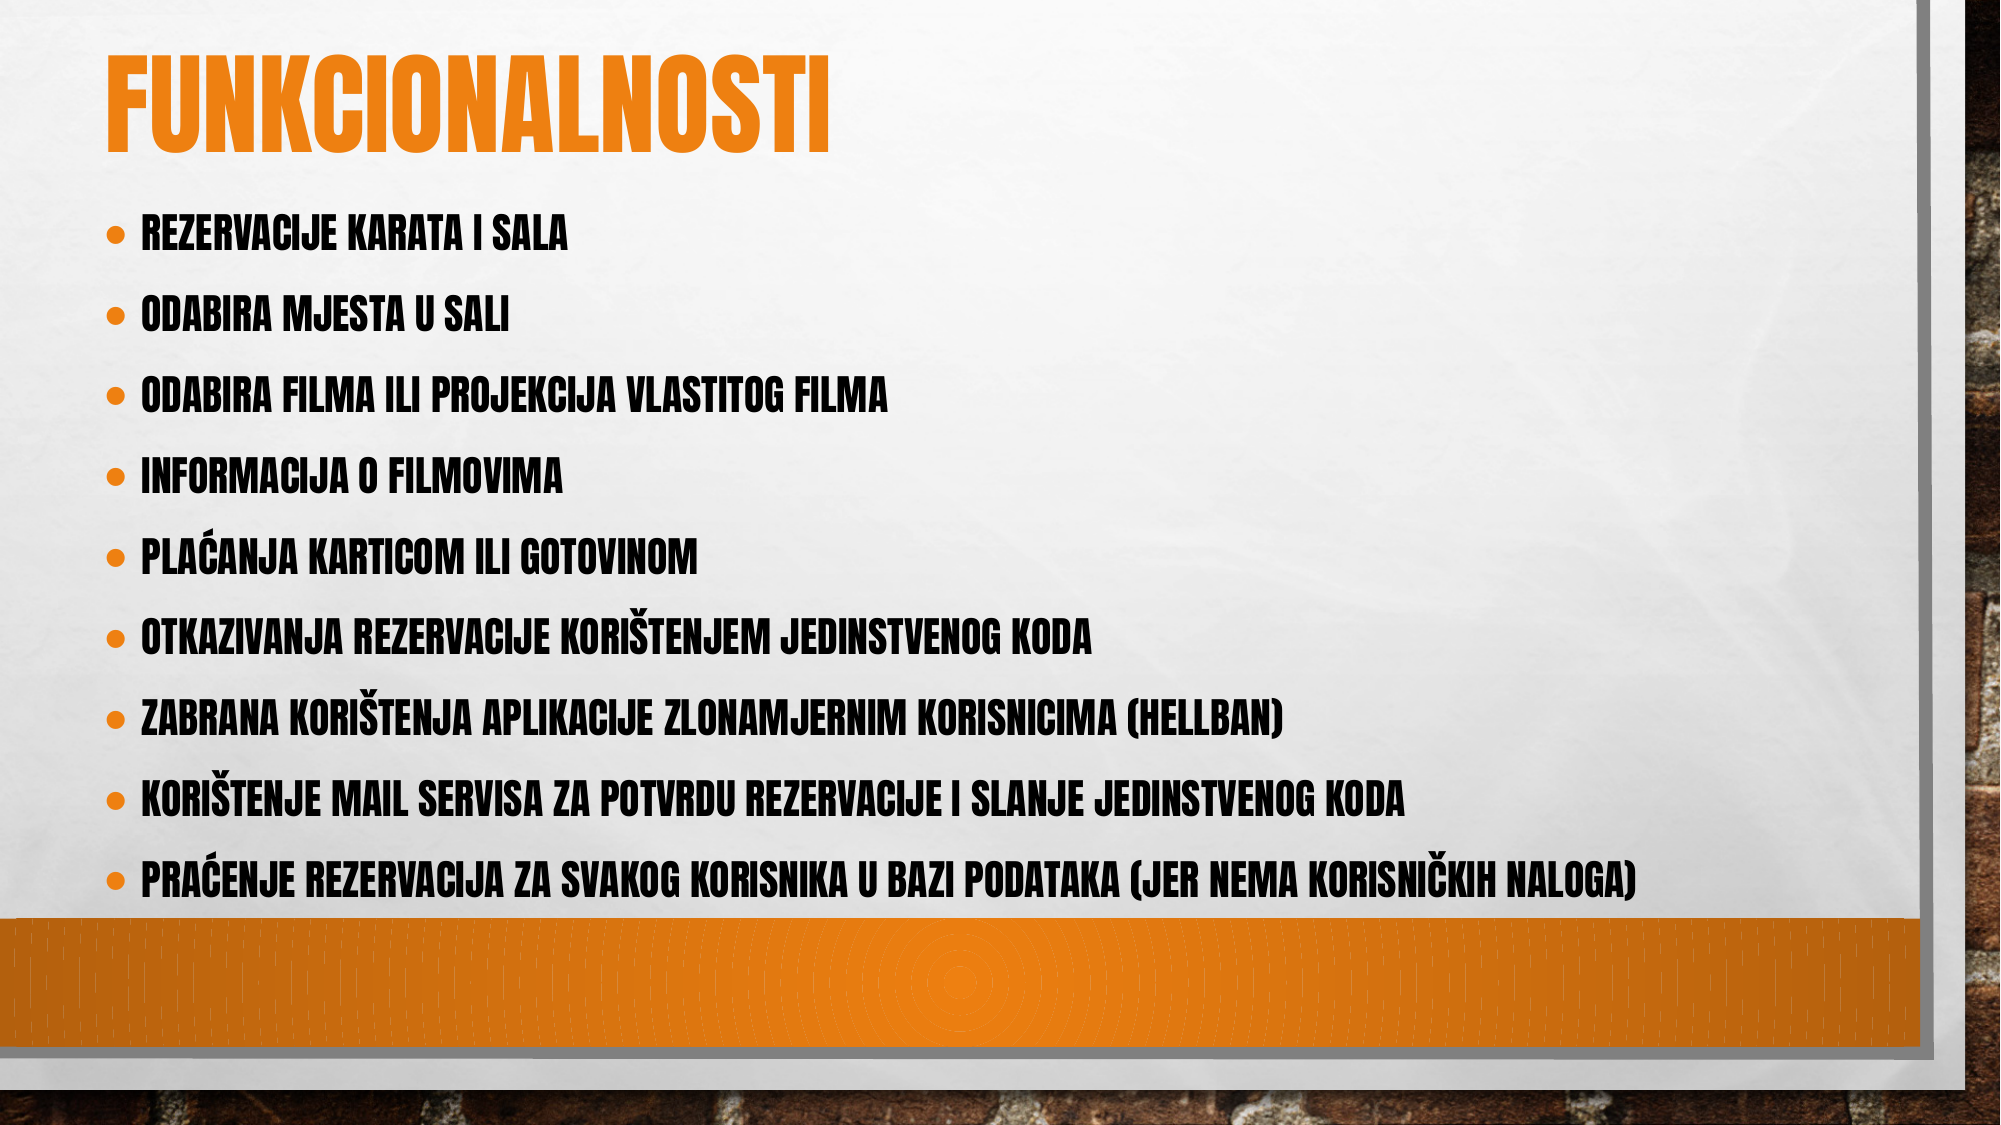

# funkcionalnosti

rezervacije karata i sala
odabira mjesta u sali
odabira filma ili projekcija vlastitog filma
informacija o filmovima
plaćanja karticom ili gotovinom
otkazivanja rezervacije korištenjem jedinstvenog koda
zabrana korištenja aplikacije zlonamjernim korisnicima (hellban)
korištenje mail servisa za potvrdu rezervacije i slanje jedinstvenog koda
praćenje rezervacija za svakog korisnika u bazi podataka (jer nema korisničkih naloga)